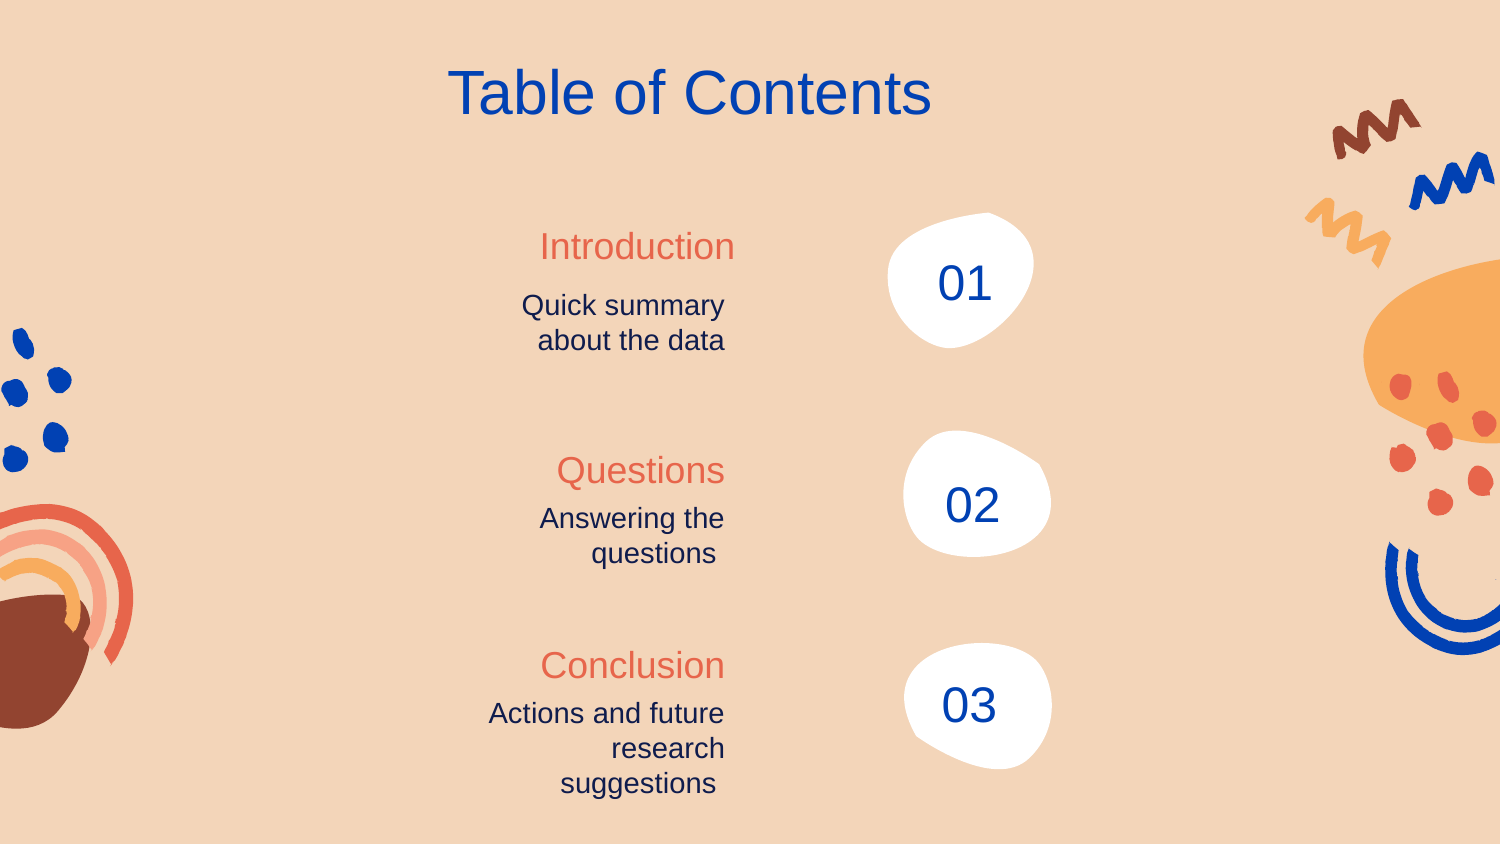

# Table of Contents

Introduction

01
Quick summary about the data

Questions
02
Answering the questions

Conclusion

03
Actions and future research suggestions